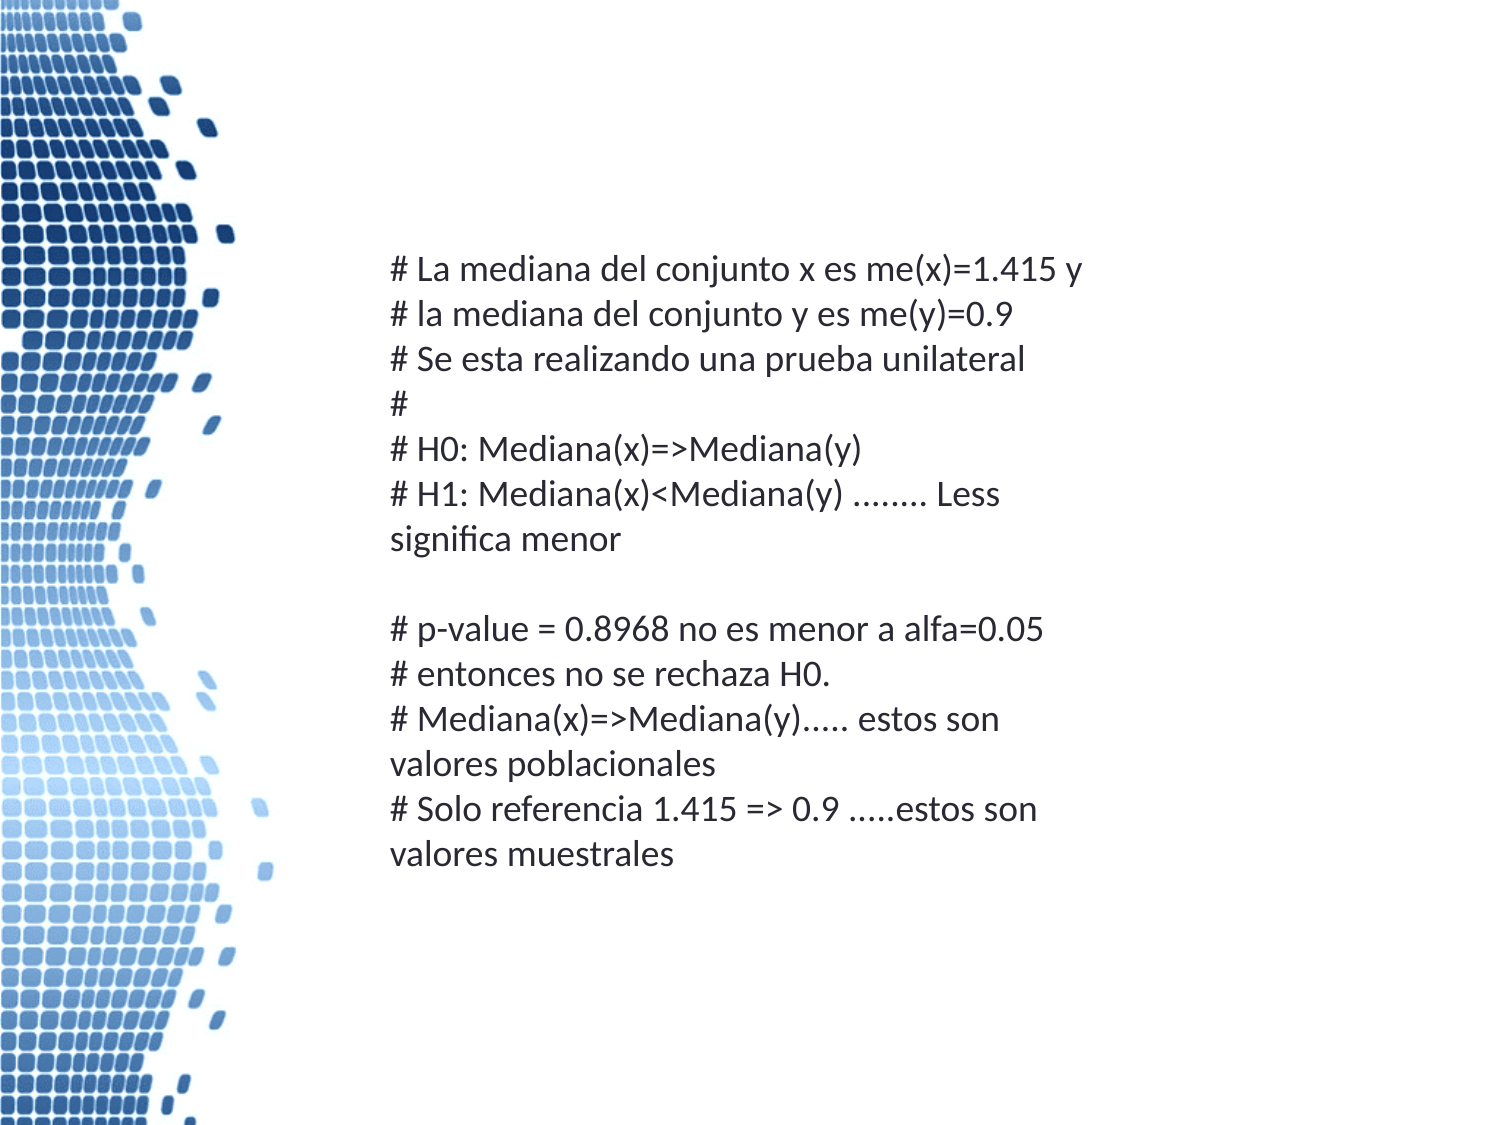

# La mediana del conjunto x es me(x)=1.415 y
# la mediana del conjunto y es me(y)=0.9
# Se esta realizando una prueba unilateral
#
# H0: Mediana(x)=>Mediana(y)
# H1: Mediana(x)<Mediana(y) ........ Less significa menor

# p-value = 0.8968 no es menor a alfa=0.05
# entonces no se rechaza H0.
# Mediana(x)=>Mediana(y)..... estos son valores poblacionales
# Solo referencia 1.415 => 0.9 .....estos son valores muestrales